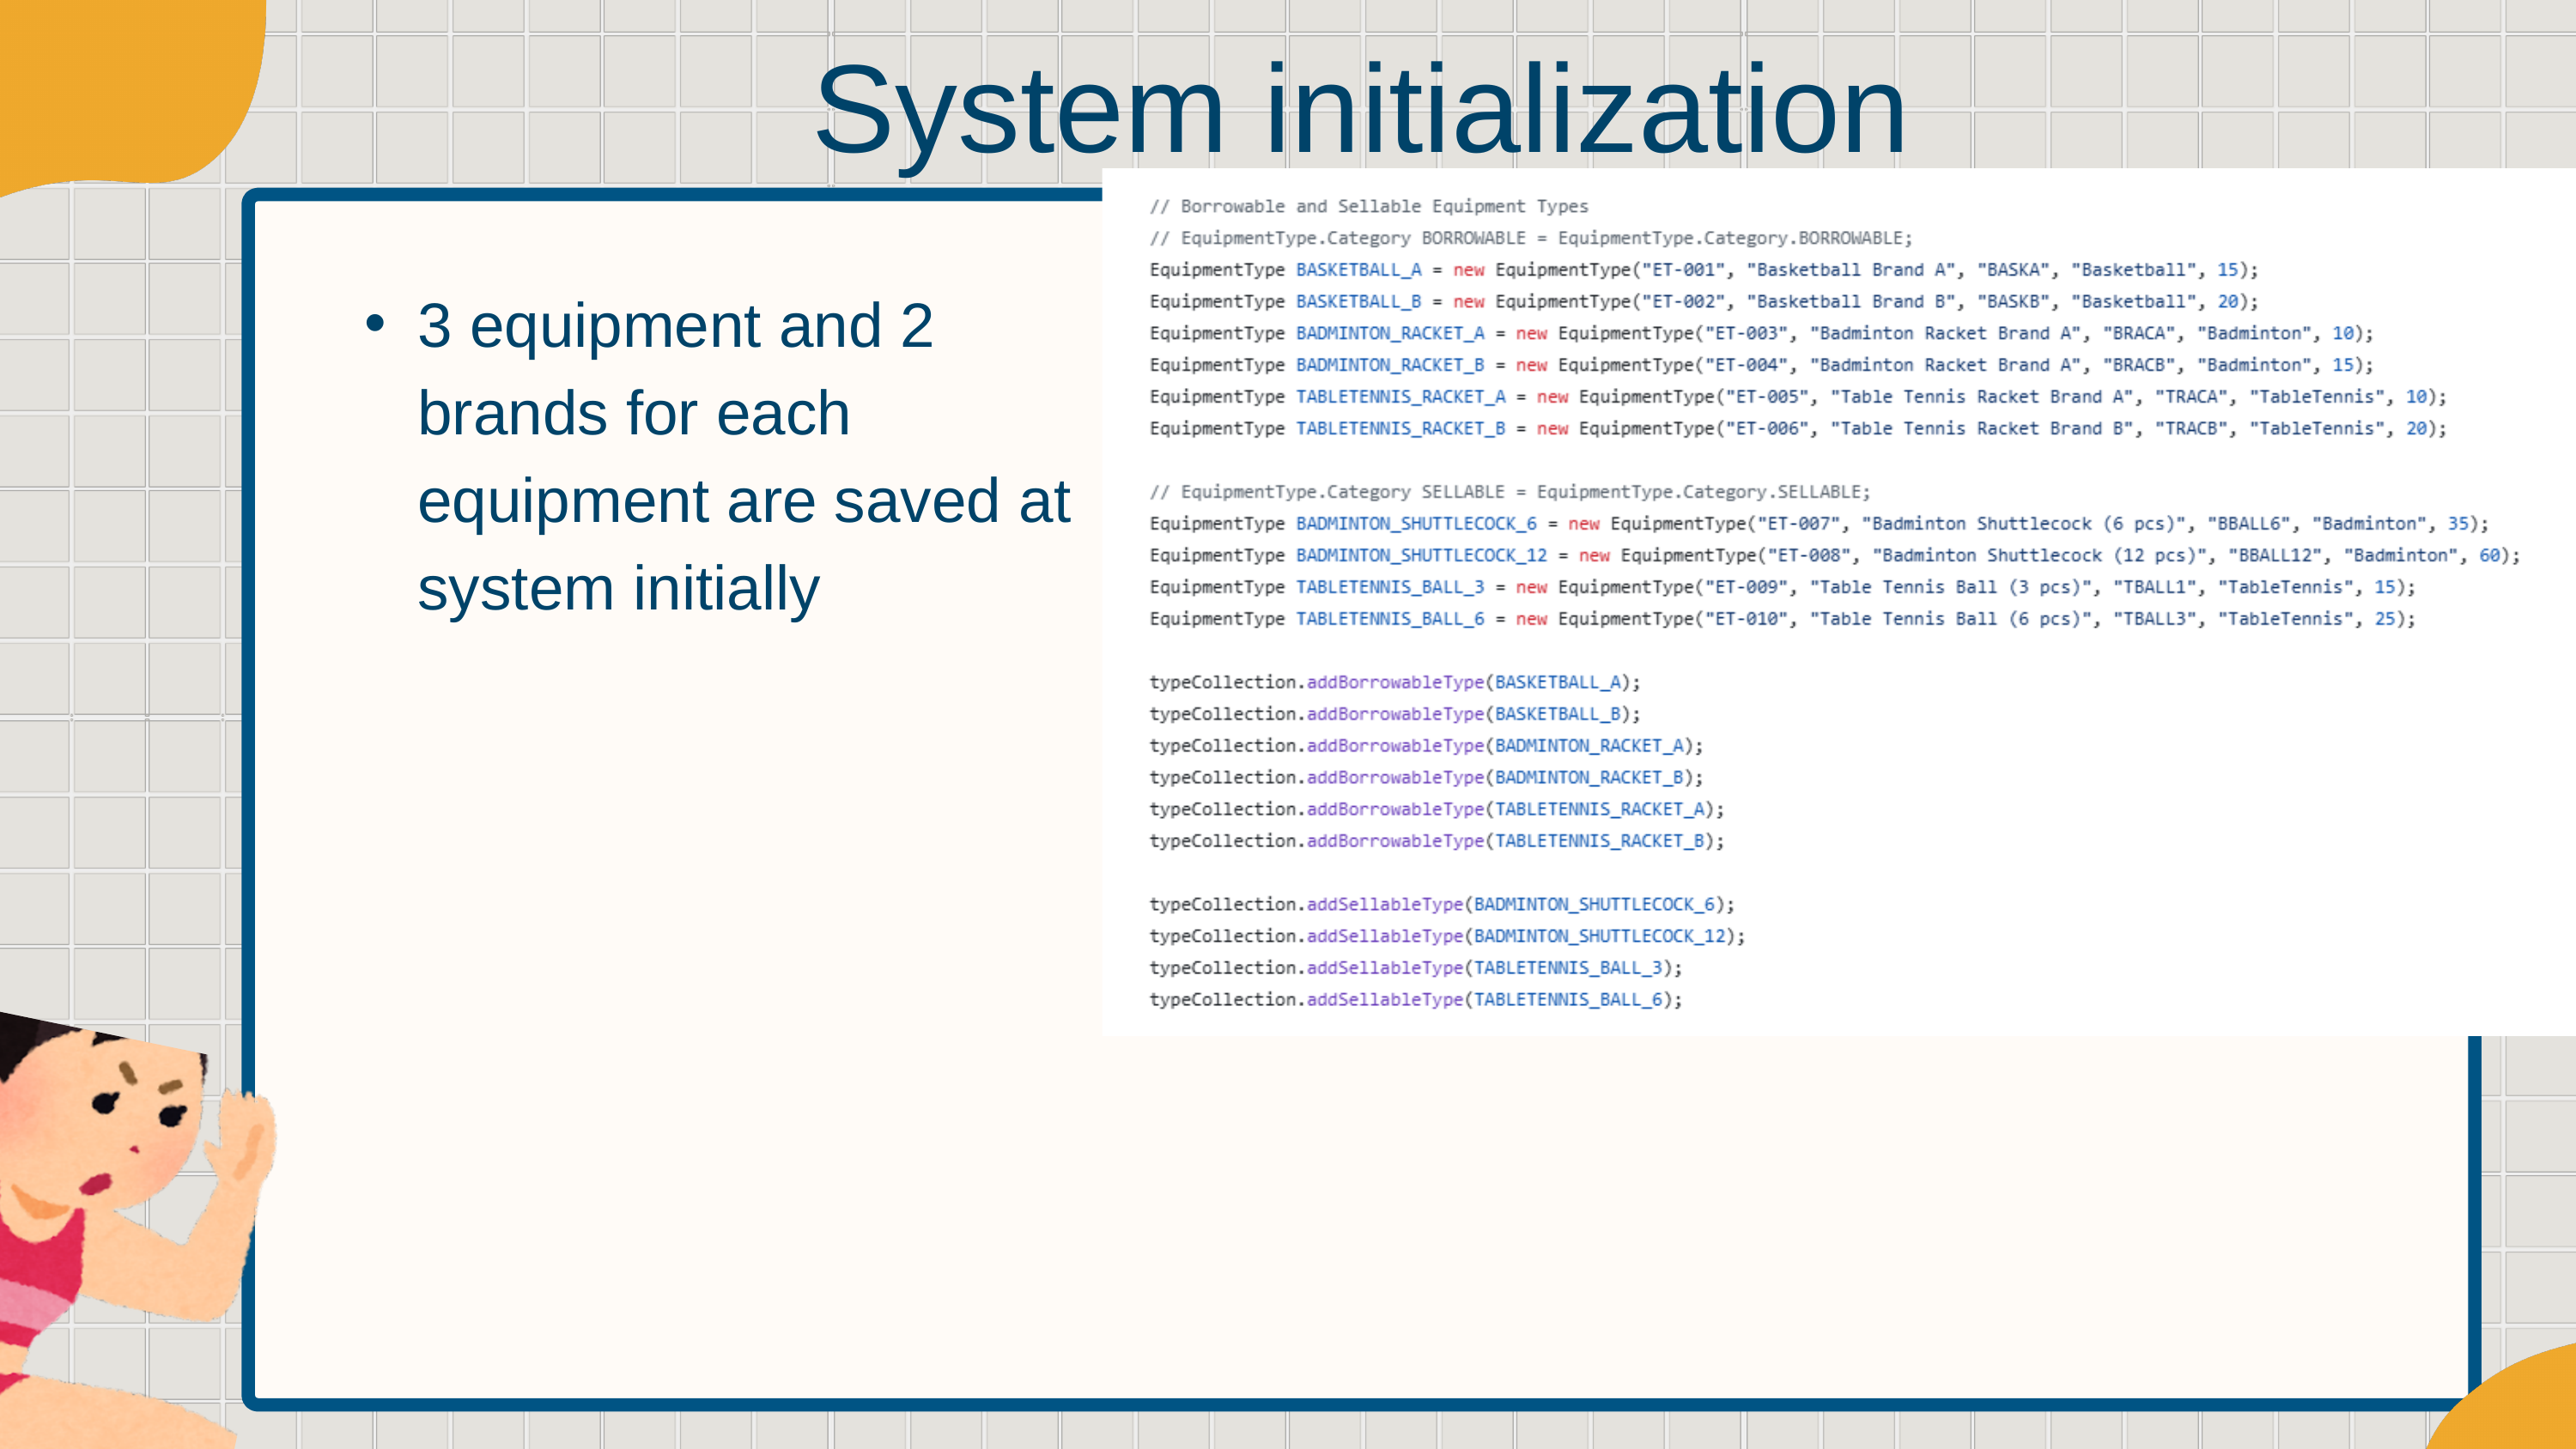

System initialization

3 equipment and 2 brands for each equipment are saved at system initially